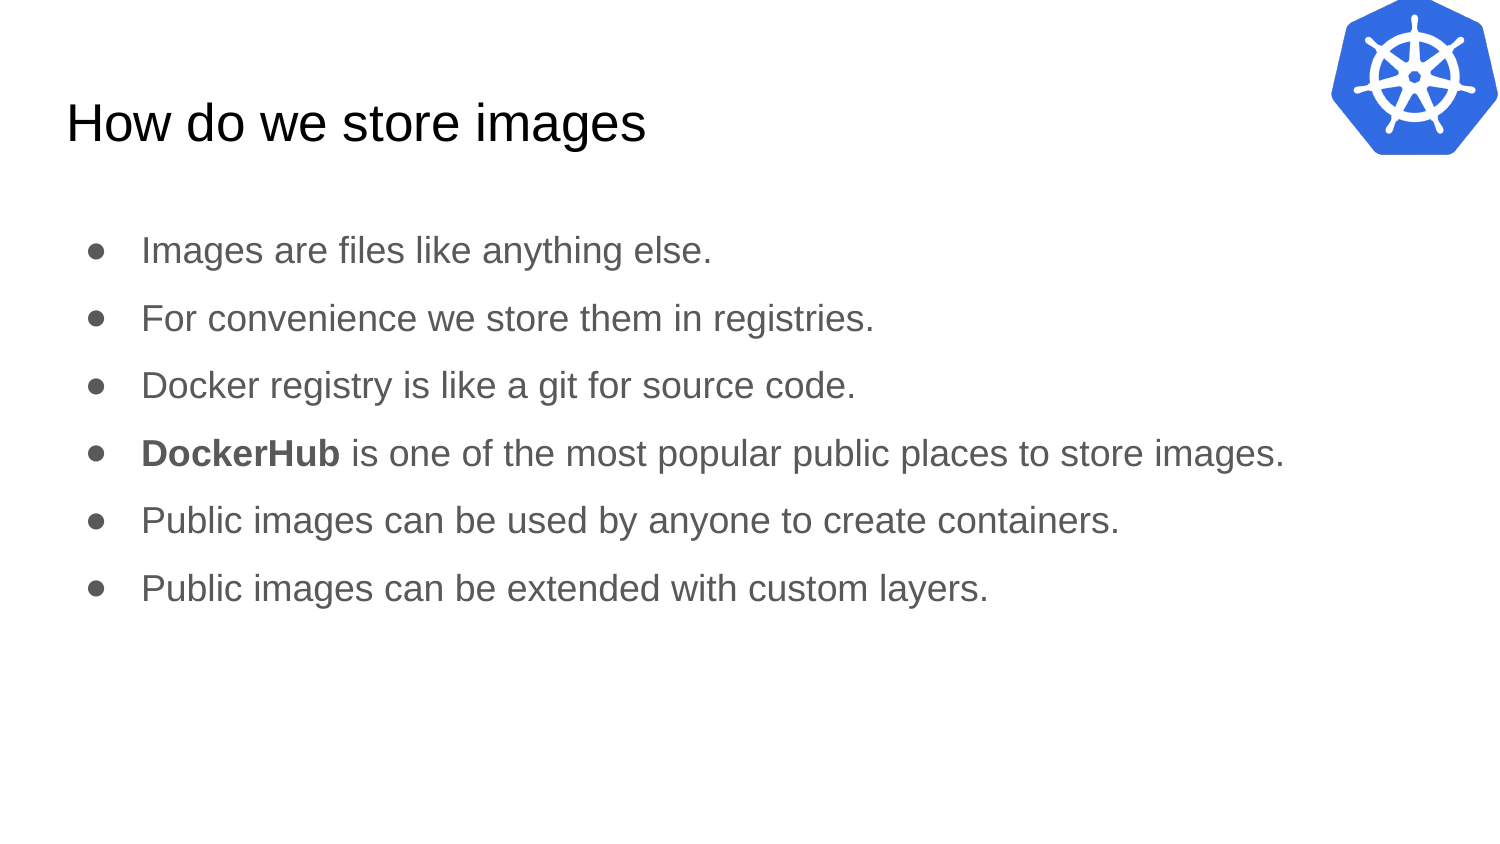

# How do we store images
Images are files like anything else.
For convenience we store them in registries.
Docker registry is like a git for source code.
DockerHub is one of the most popular public places to store images.
Public images can be used by anyone to create containers.
Public images can be extended with custom layers.